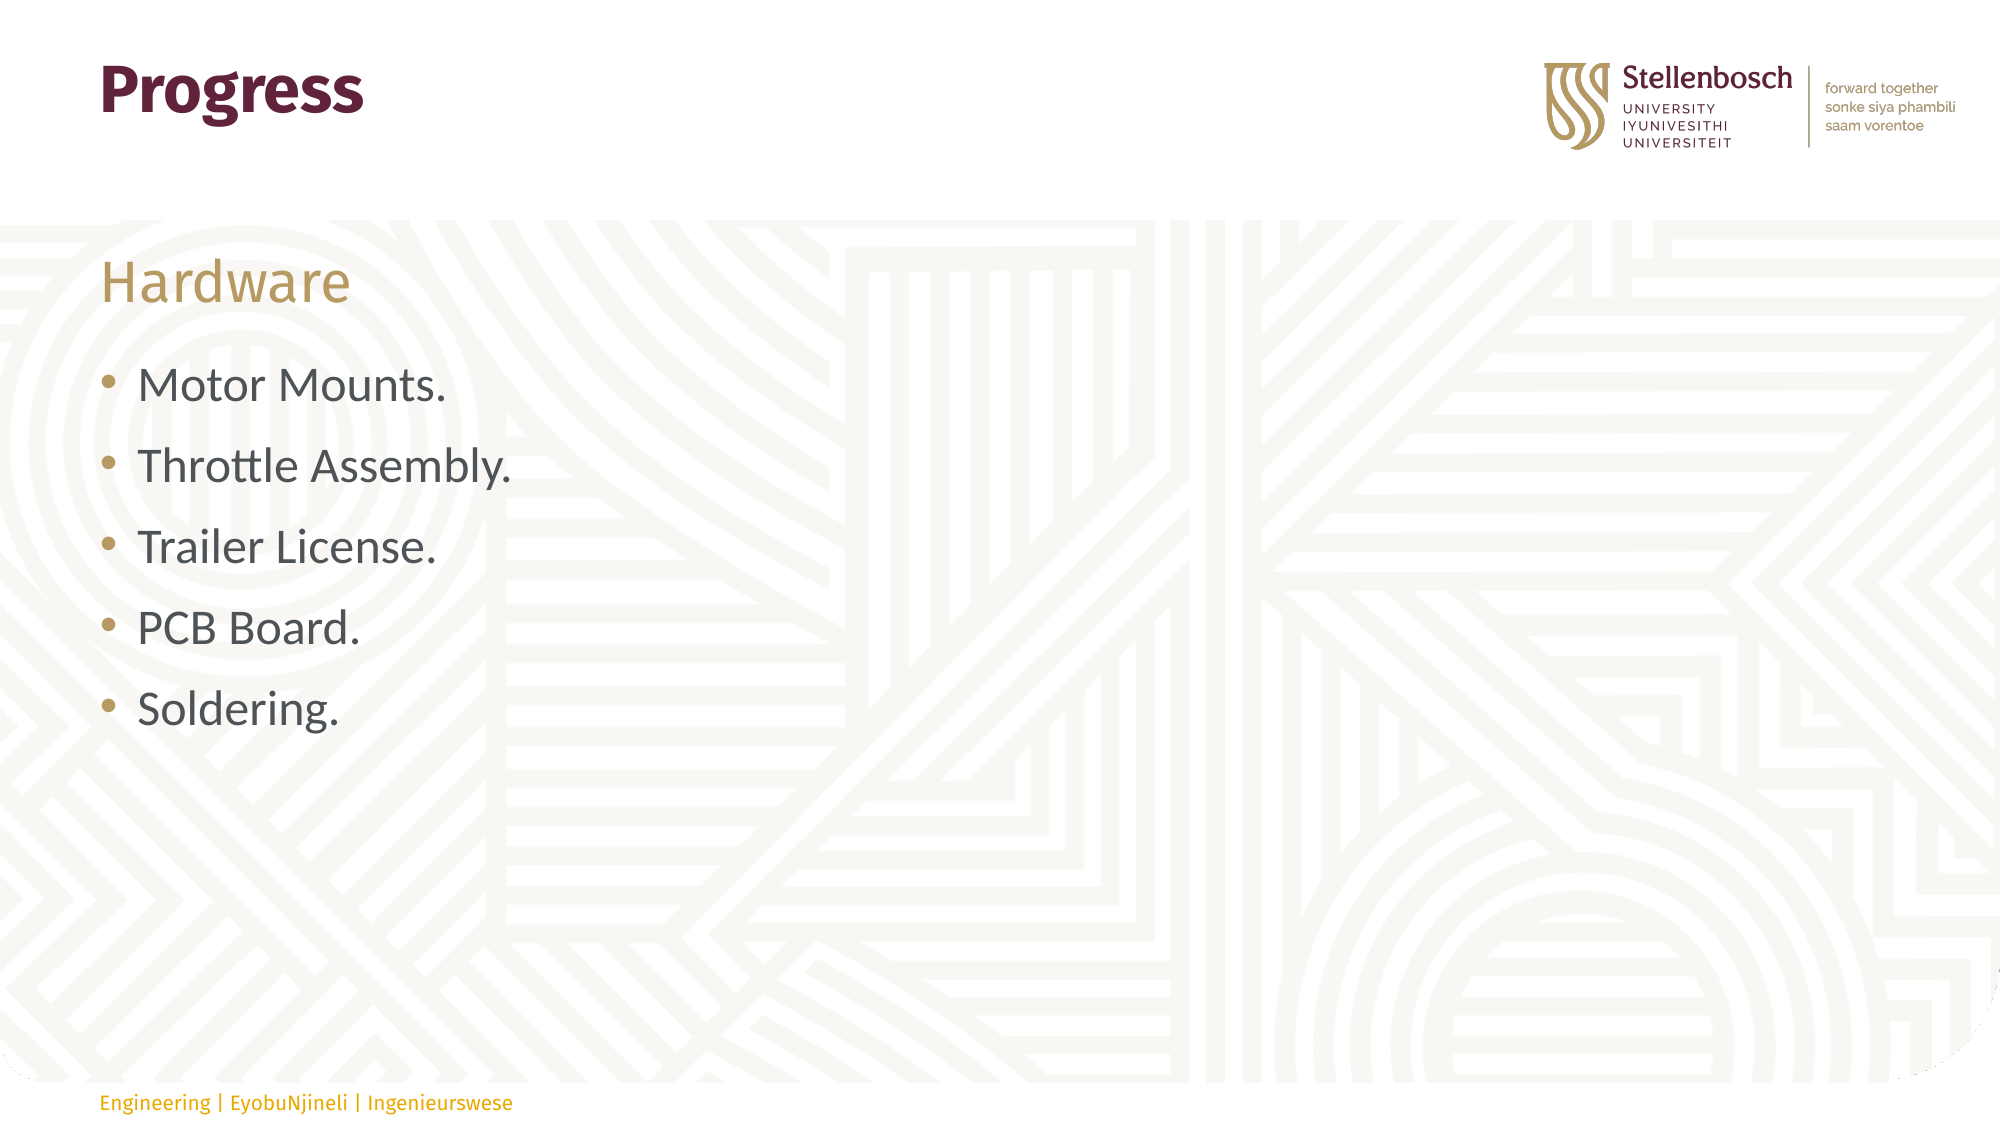

# Progress
Hardware
Motor Mounts.
Throttle Assembly.
Trailer License.
PCB Board.
Soldering.